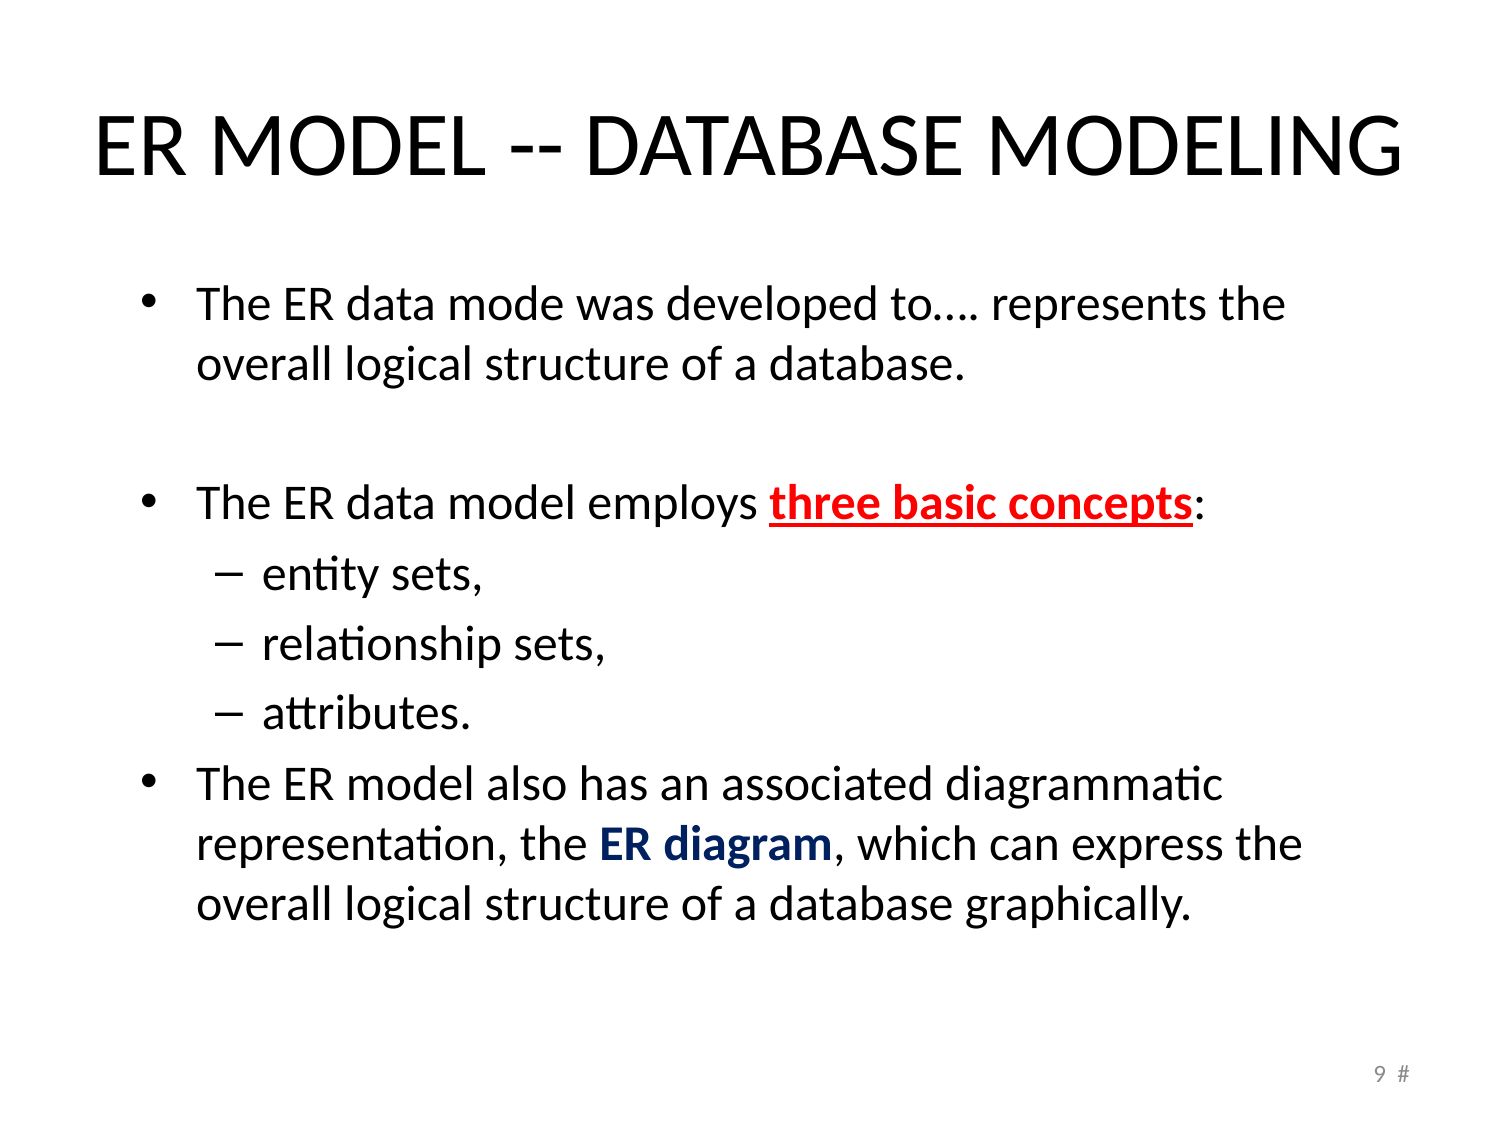

# ER model -- Database Modeling
The ER data mode was developed to…. represents the overall logical structure of a database.

The ER data model employs three basic concepts:
entity sets,
relationship sets,
attributes.
The ER model also has an associated diagrammatic representation, the ER diagram, which can express the overall logical structure of a database graphically.

9  #